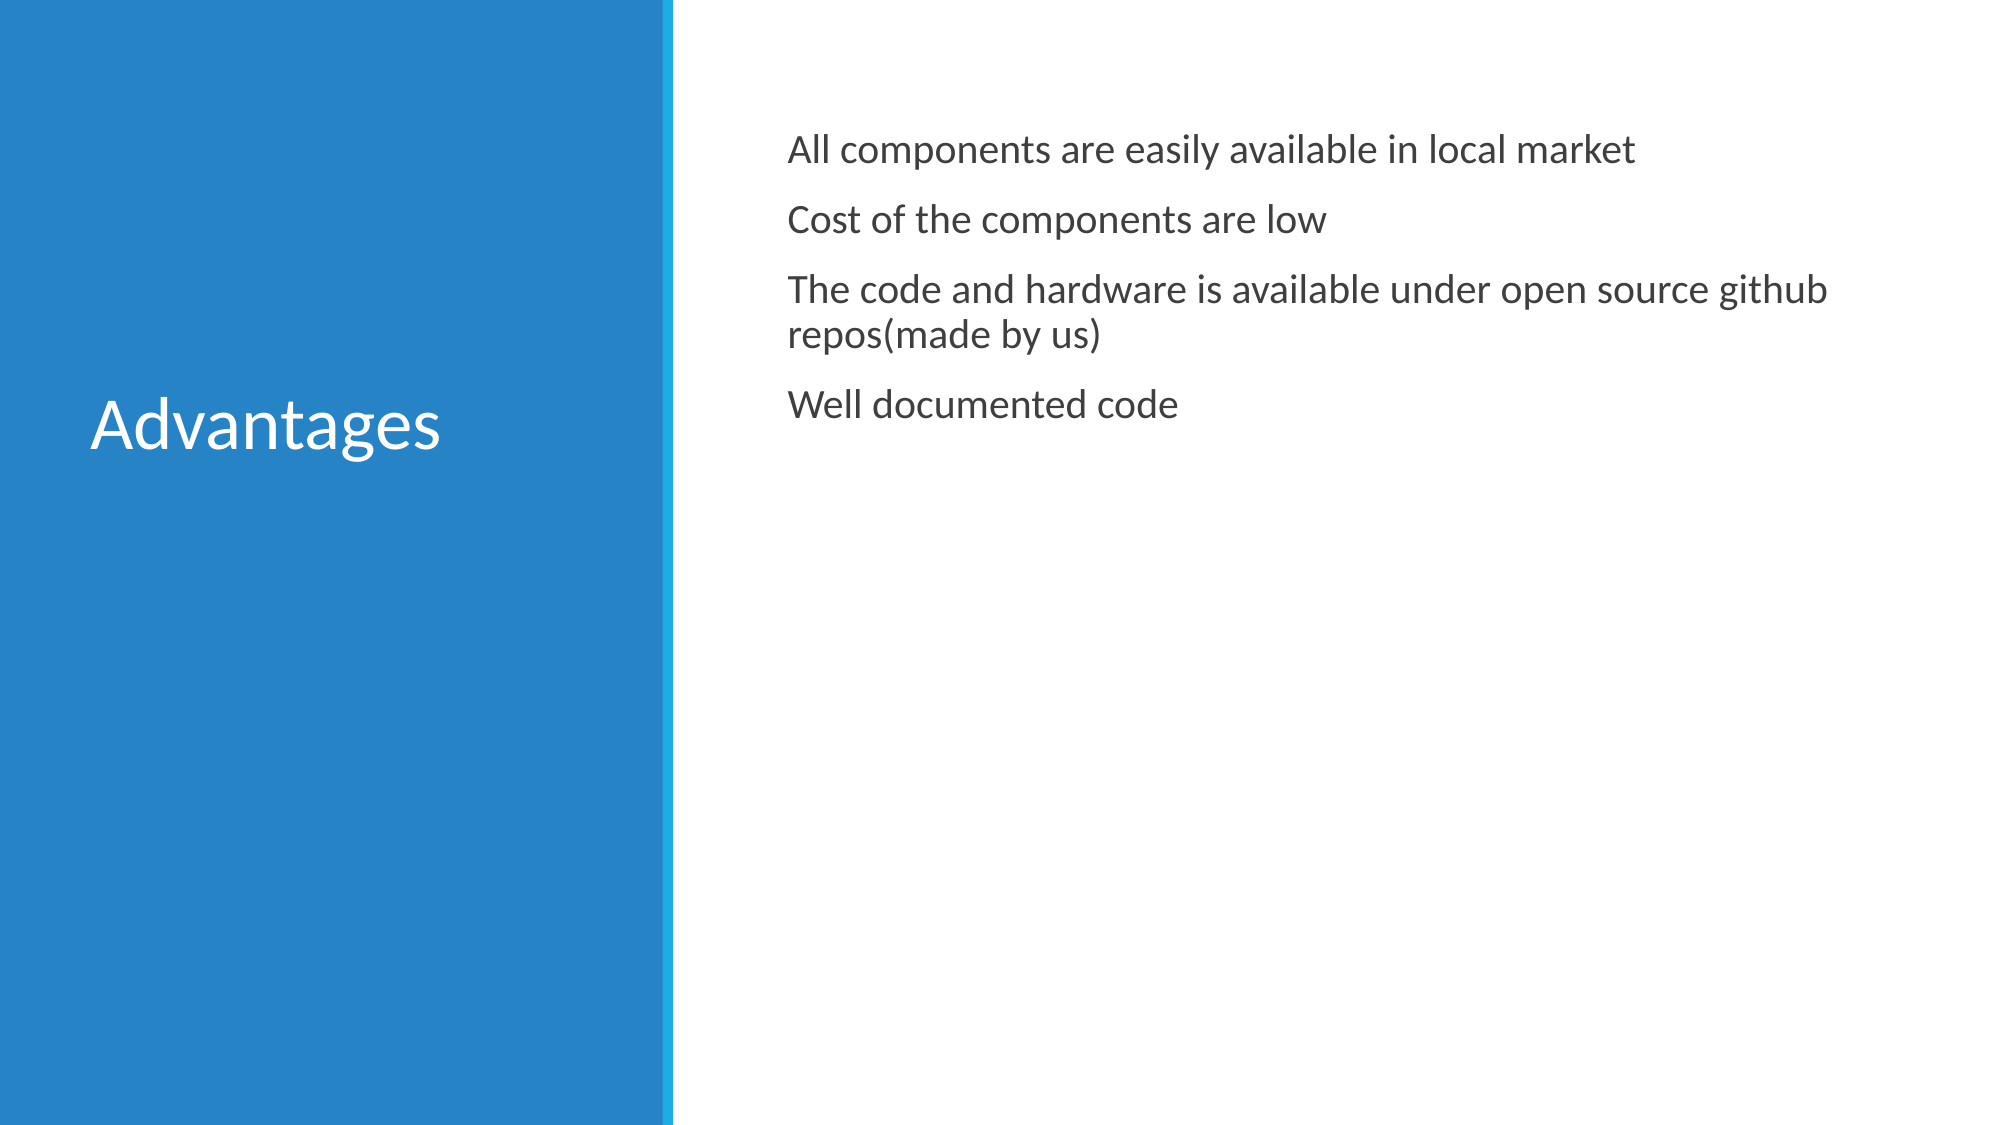

# Advantages
All components are easily available in local market
Cost of the components are low
The code and hardware is available under open source github repos(made by us)
Well documented code